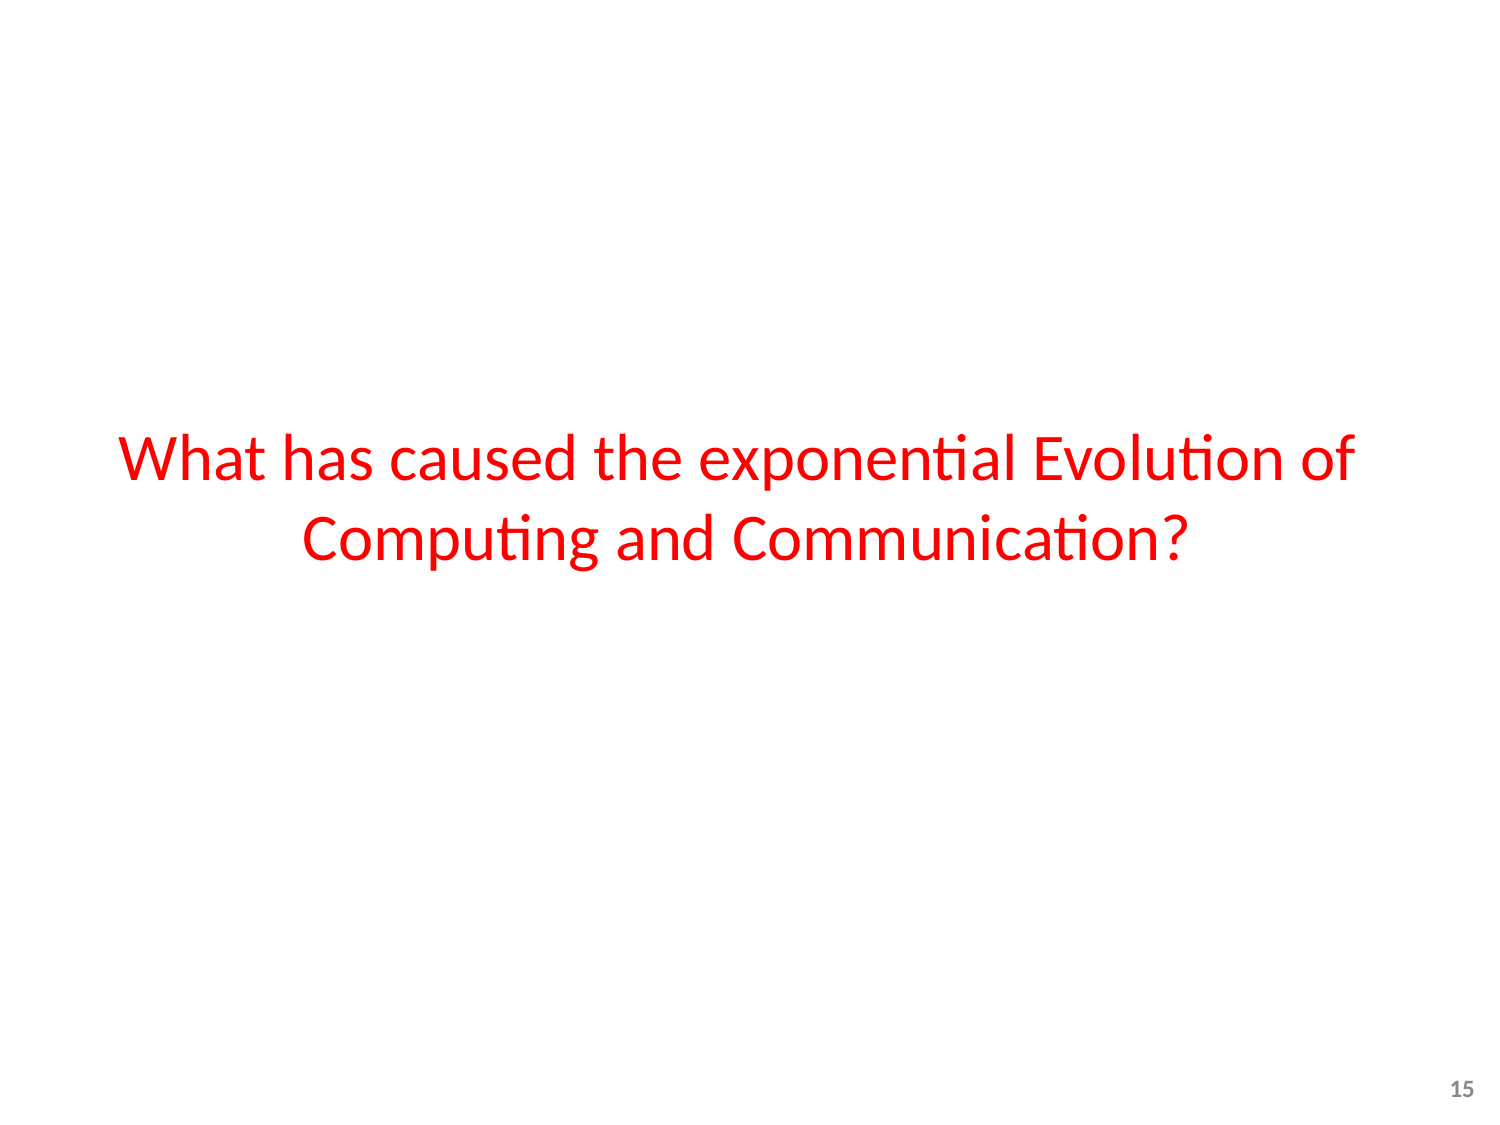

# What has caused the exponential Evolution of Computing and Communication?